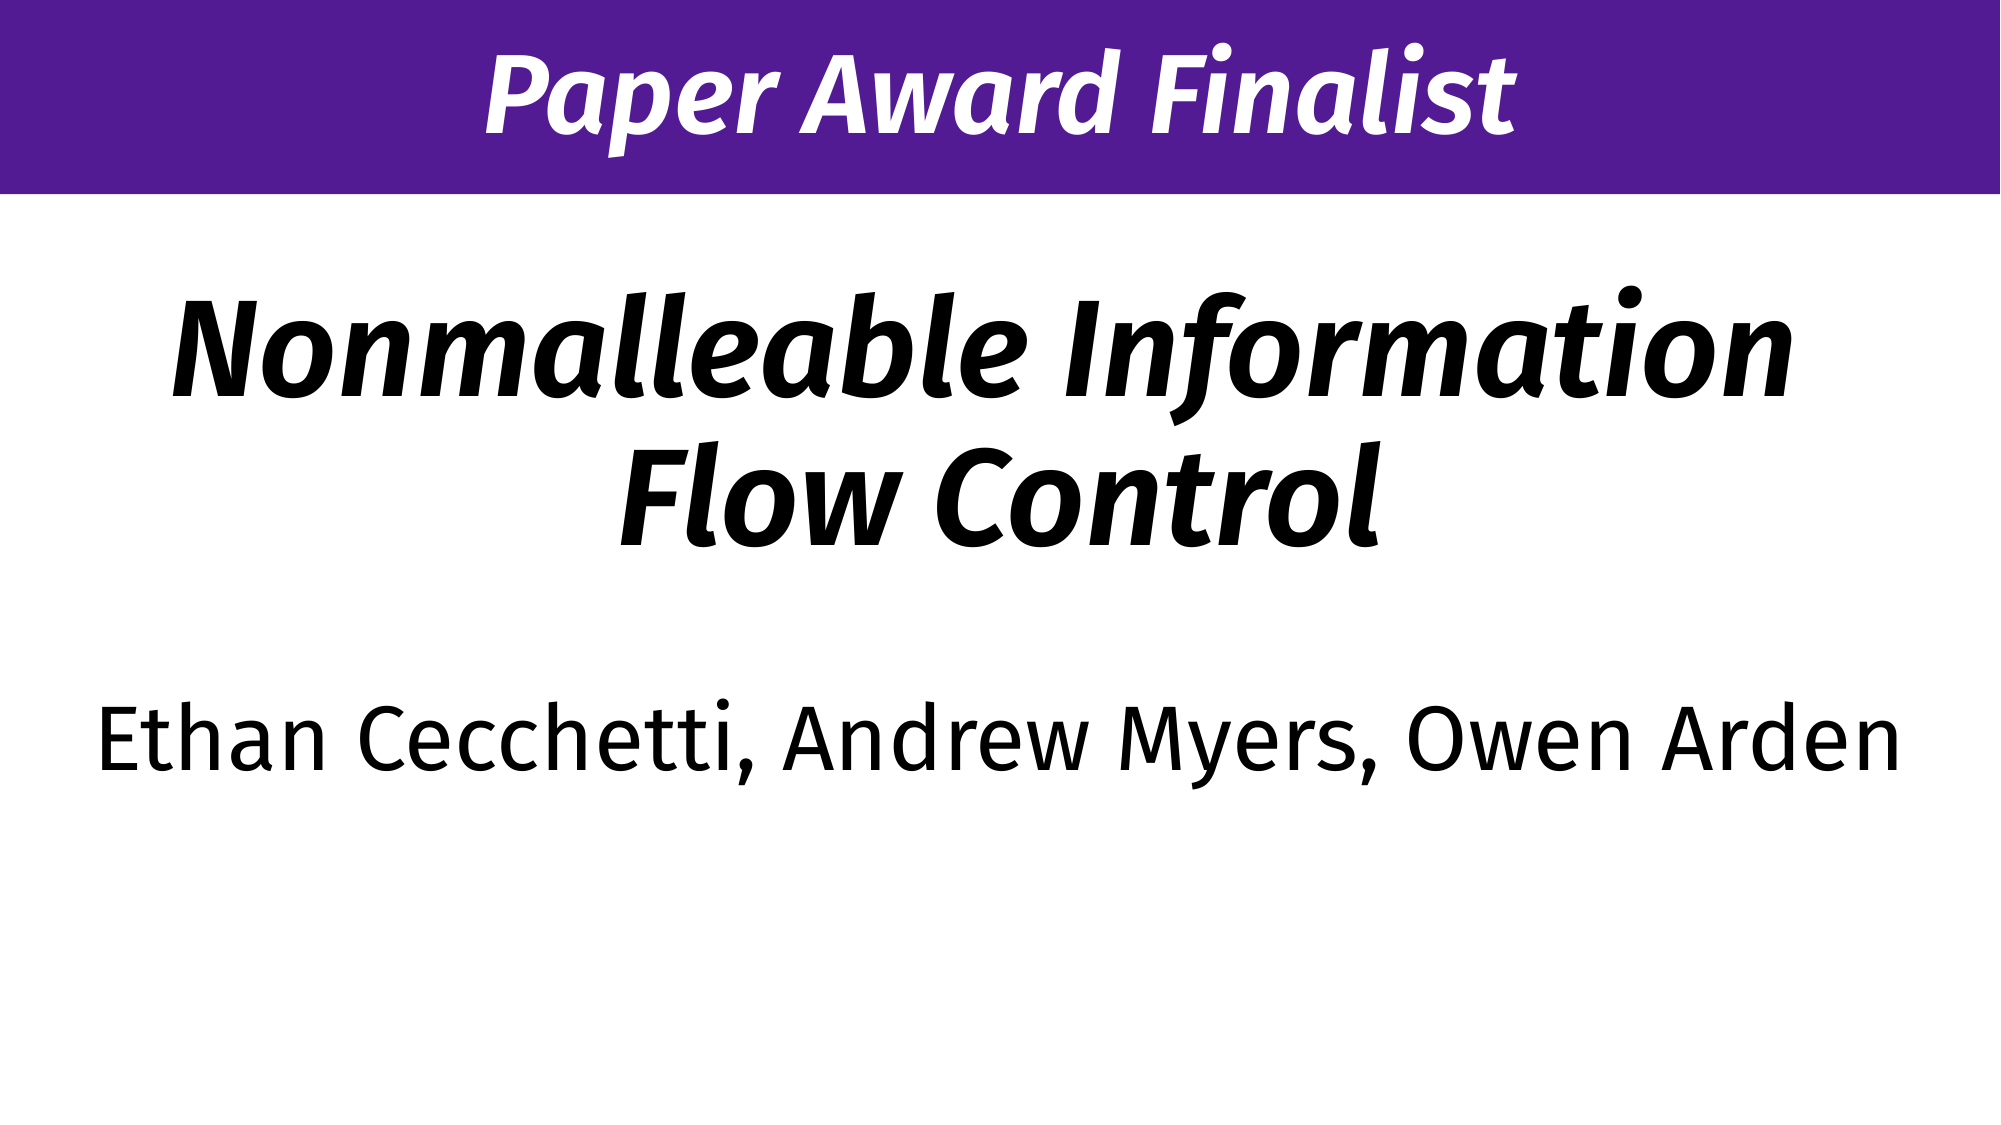

Paper Award Finalist
Nonmalleable Information
Flow Control

Ethan Cecchetti, Andrew Myers, Owen Arden